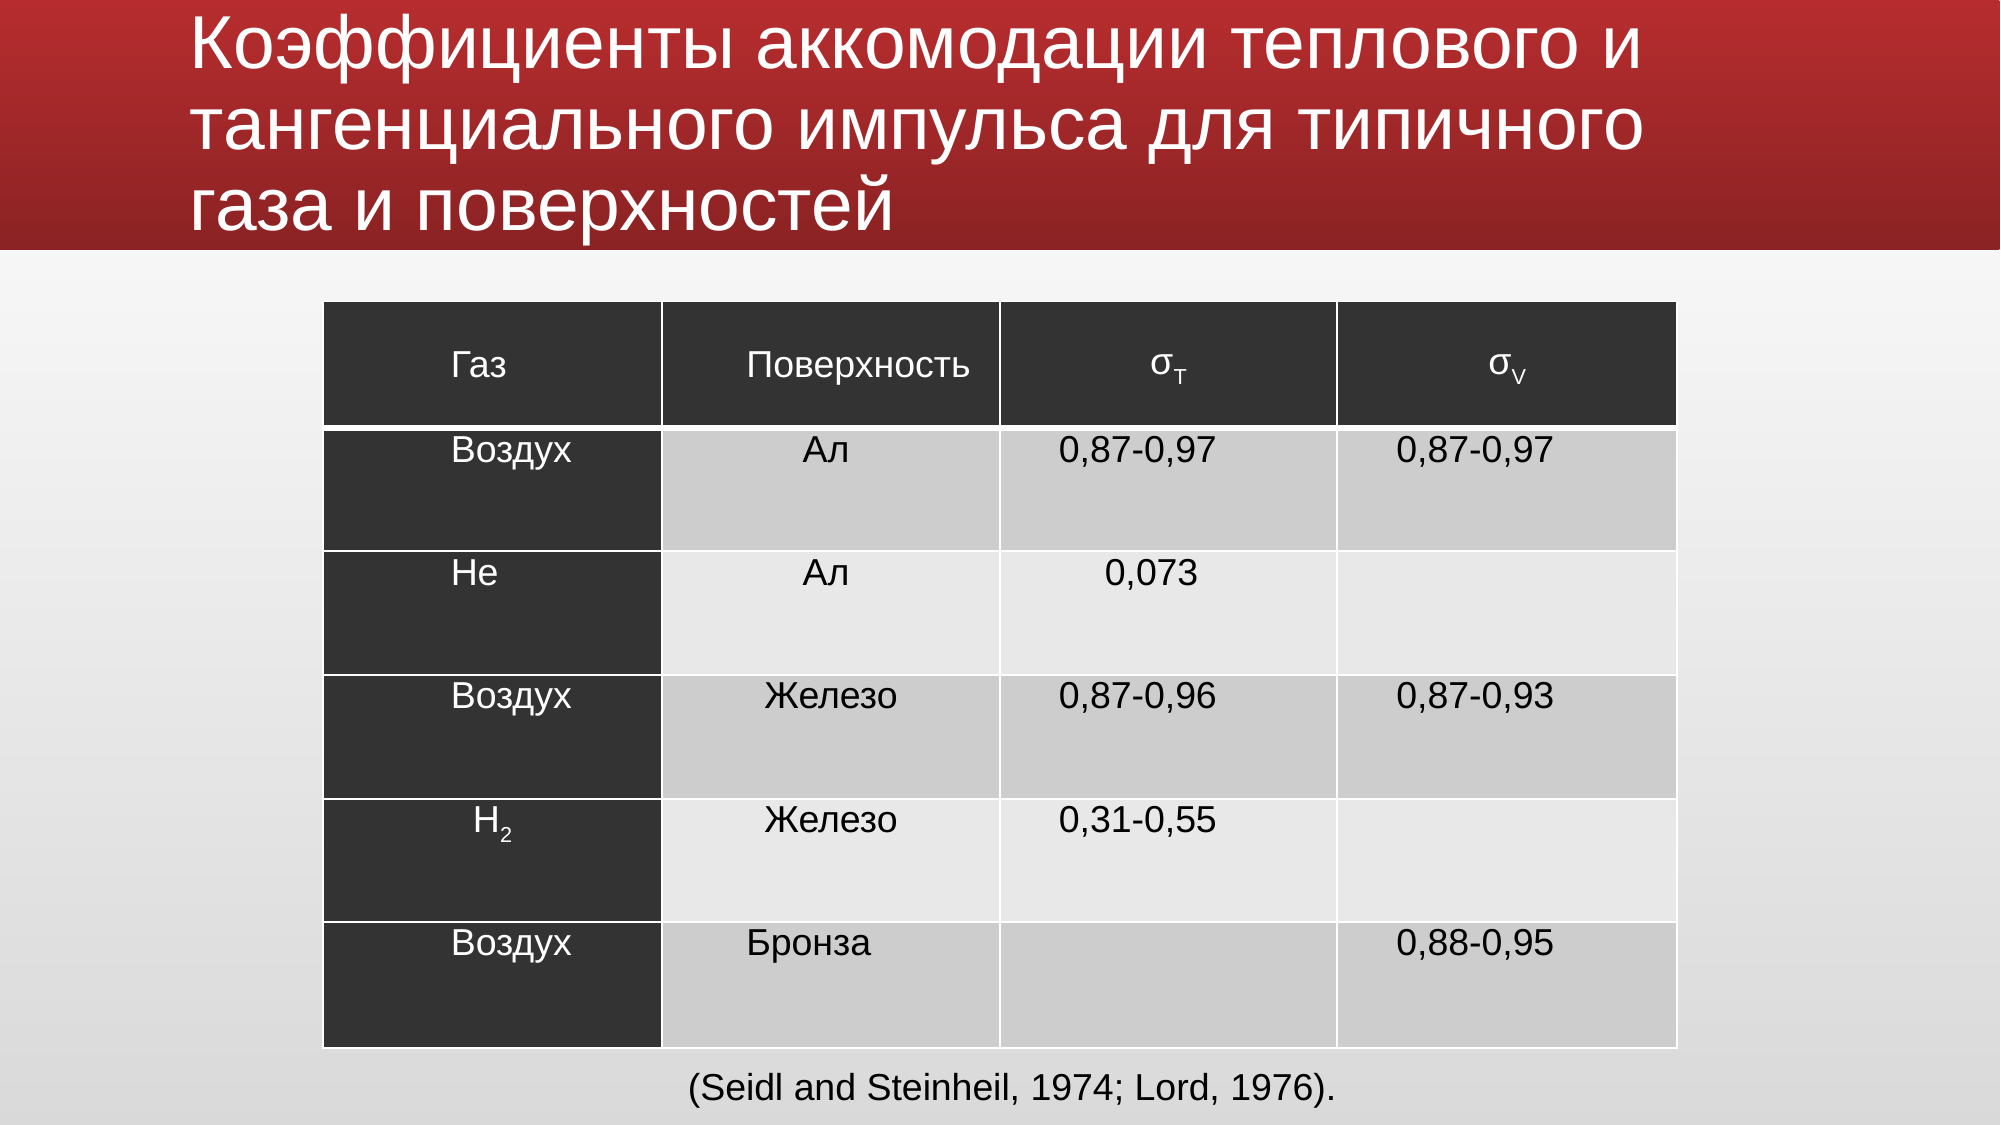

# Коэффициенты аккомодации теплового и тангенциального импульса для типичного газа и поверхностей
| Газ | Поверхность | σT | σV |
| --- | --- | --- | --- |
| Воздух | Ал | 0,87-0,97 | 0,87-0,97 |
| He | Ал | 0,073 |  |
| Воздух | Железо | 0,87-0,96 | 0,87-0,93 |
| Н2 | Железо | 0,31-0,55 |  |
| Воздух | Бронза |  | 0,88-0,95 |
(Seidl and Steinheil, 1974; Lord, 1976).